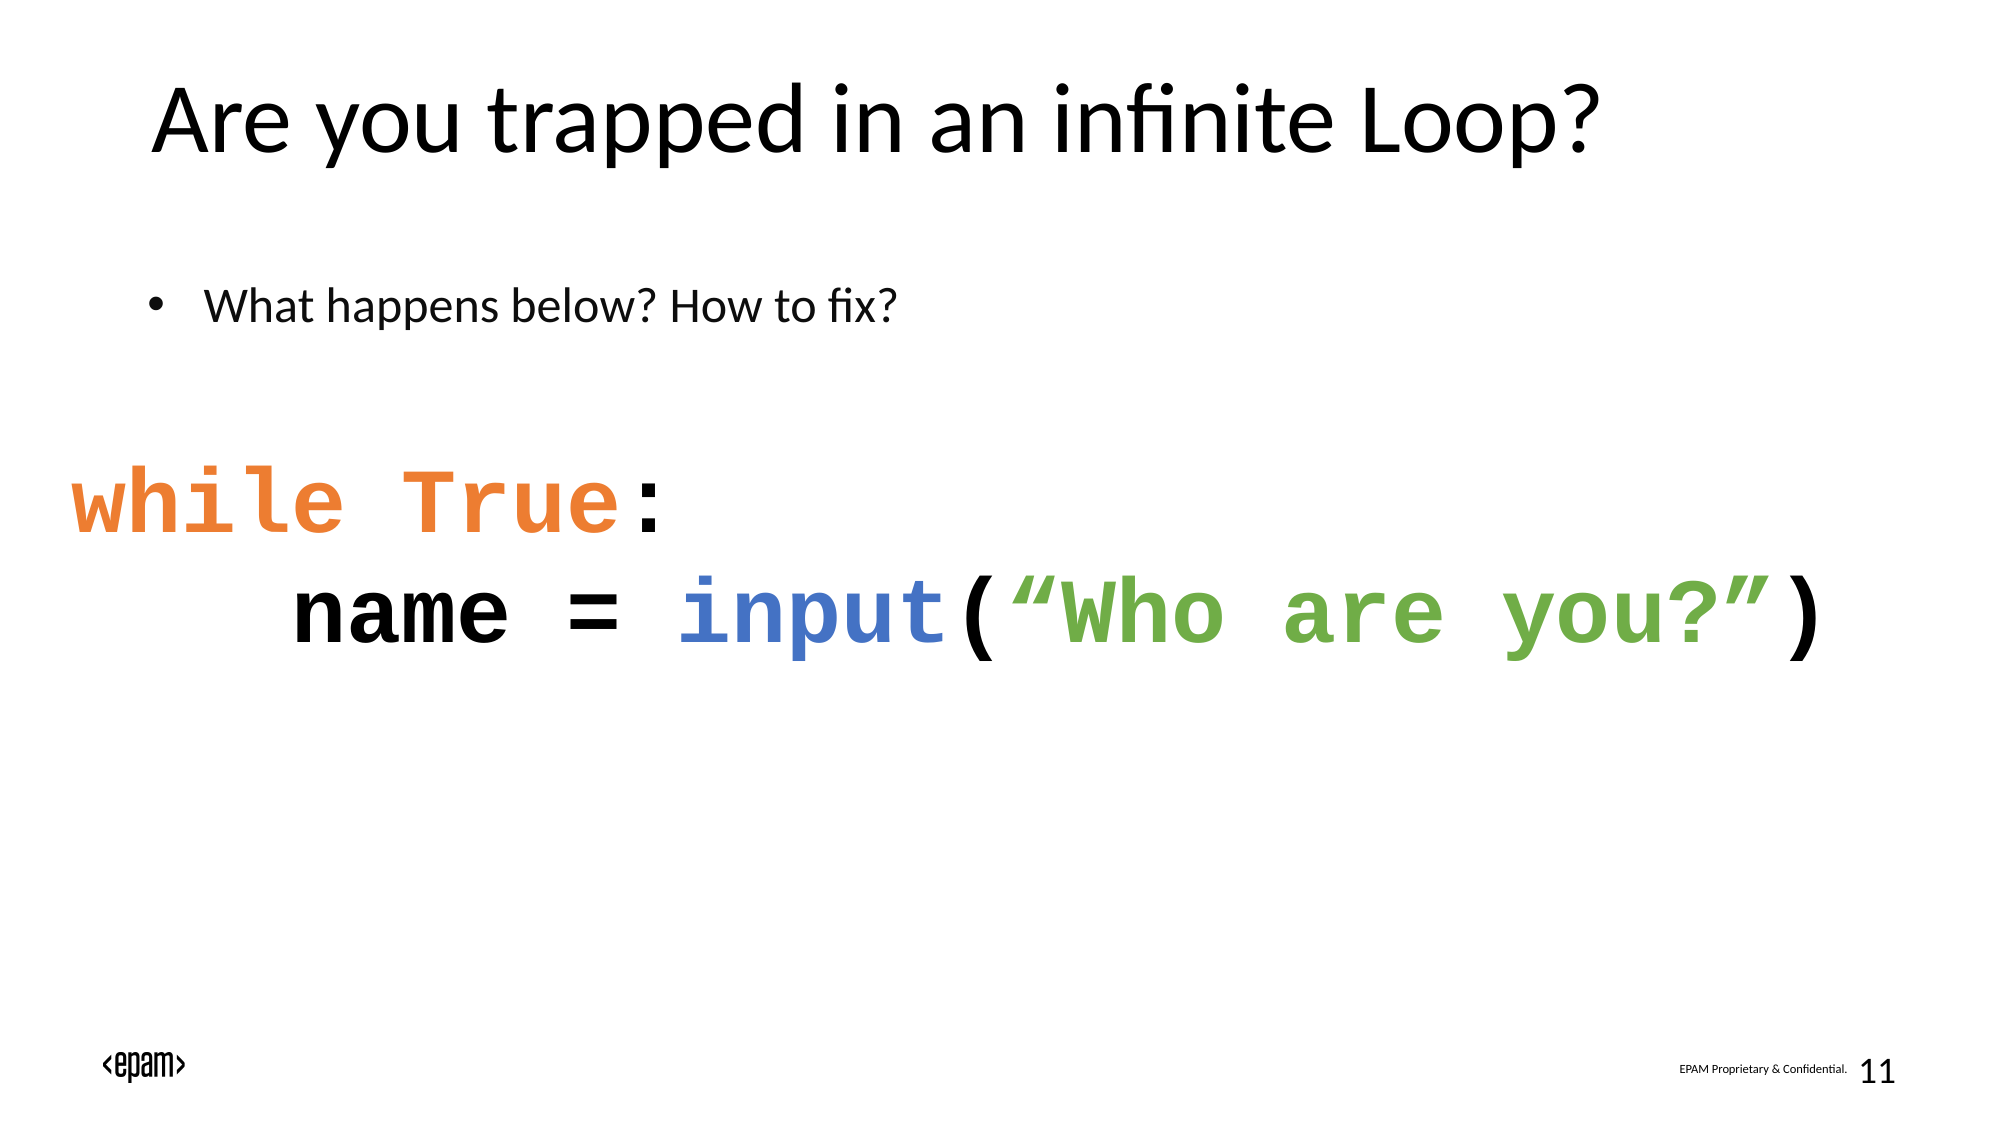

# Are you trapped in an infinite Loop?
What happens below? How to fix?
while True:
    name = input(“Who are you?”)